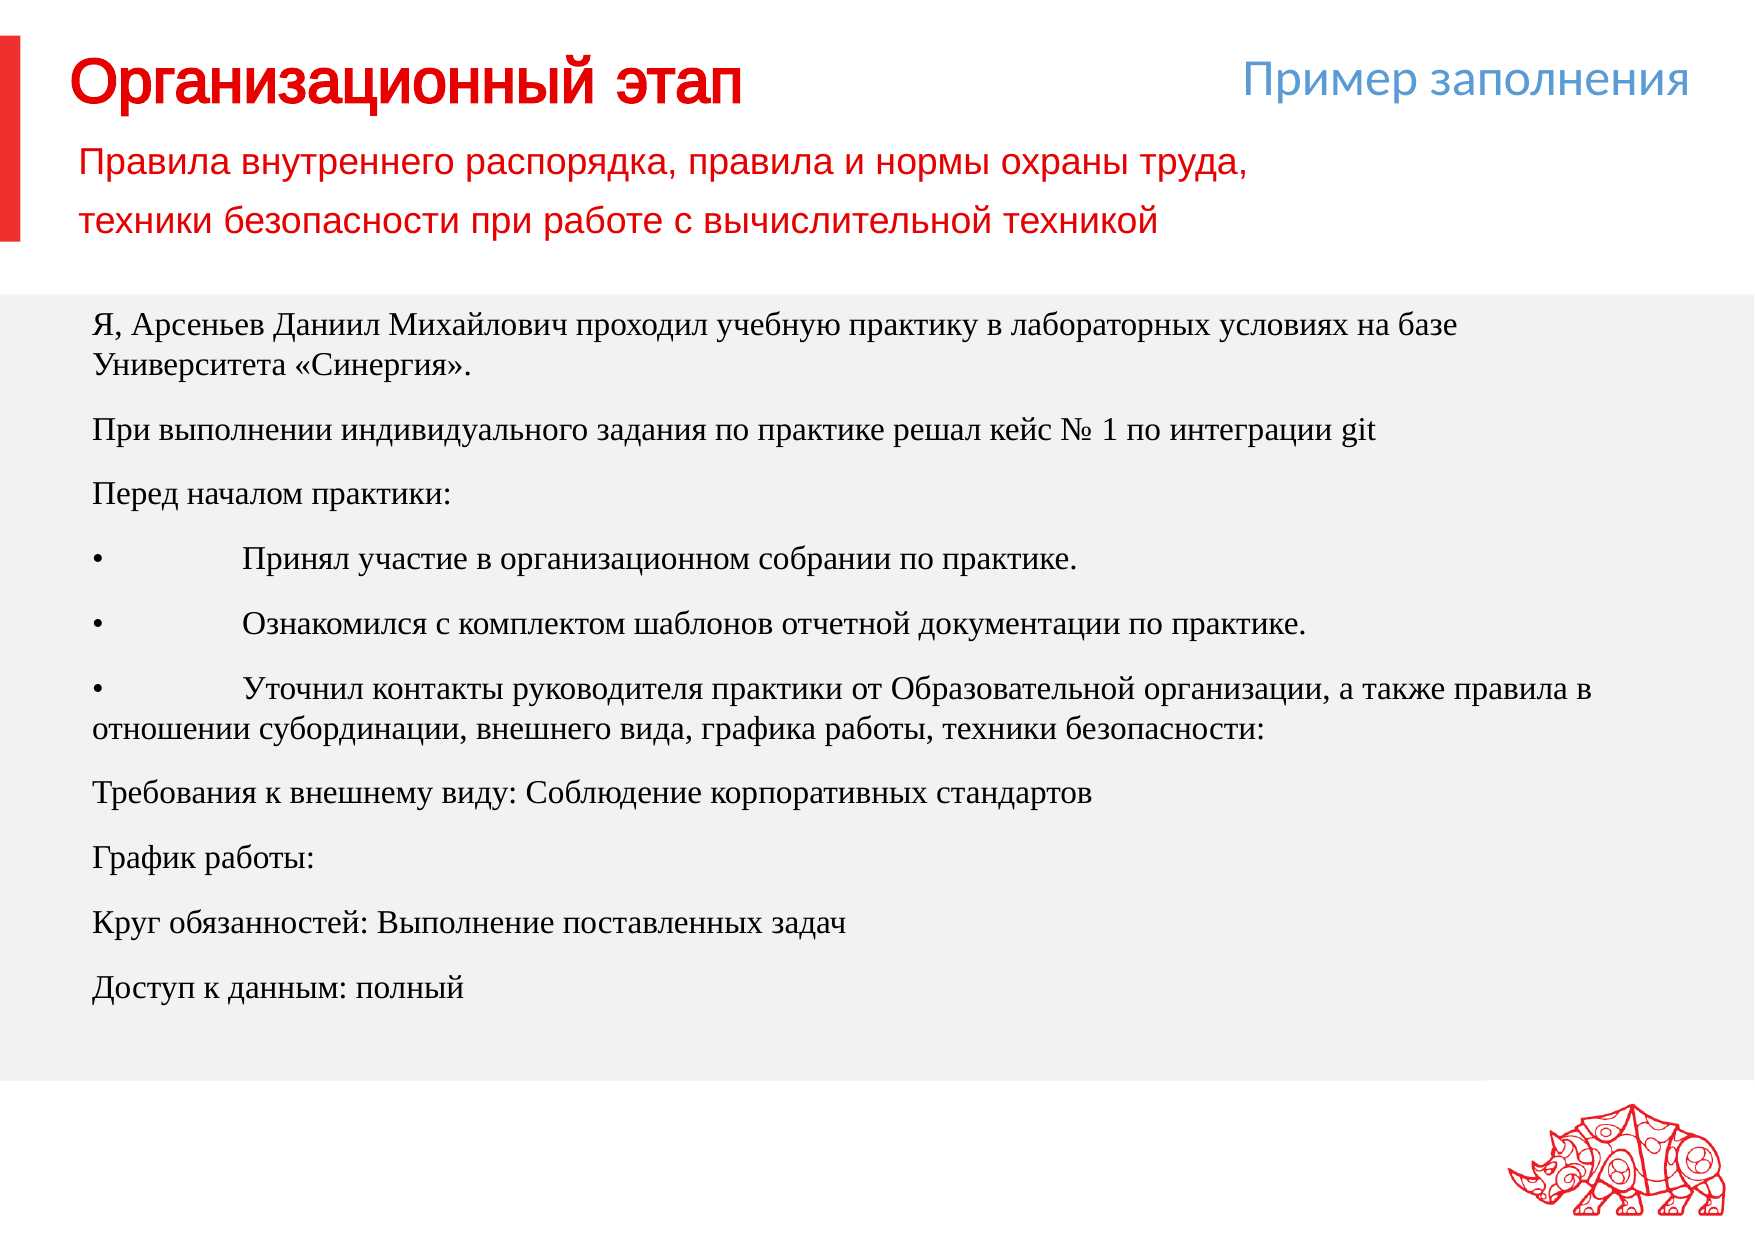

Пример заполнения
# Организационный этап
Правила внутреннего распорядка, правила и нормы охраны труда,
техники безопасности при работе с вычислительной техникой
Я, Арсеньев Даниил Михайлович проходил учебную практику в лабораторных условиях на базе Университета «Синергия».
При выполнении индивидуального задания по практике решал кейс № 1 по интеграции git
Перед началом практики:
•	Принял участие в организационном собрании по практике.
•	Ознакомился с комплектом шаблонов отчетной документации по практике.
•	Уточнил контакты руководителя практики от Образовательной организации, а также правила в отношении субординации, внешнего вида, графика работы, техники безопасности:
Требования к внешнему виду: Соблюдение корпоративных стандартов
График работы:
Круг обязанностей: Выполнение поставленных задач
Доступ к данным: полный